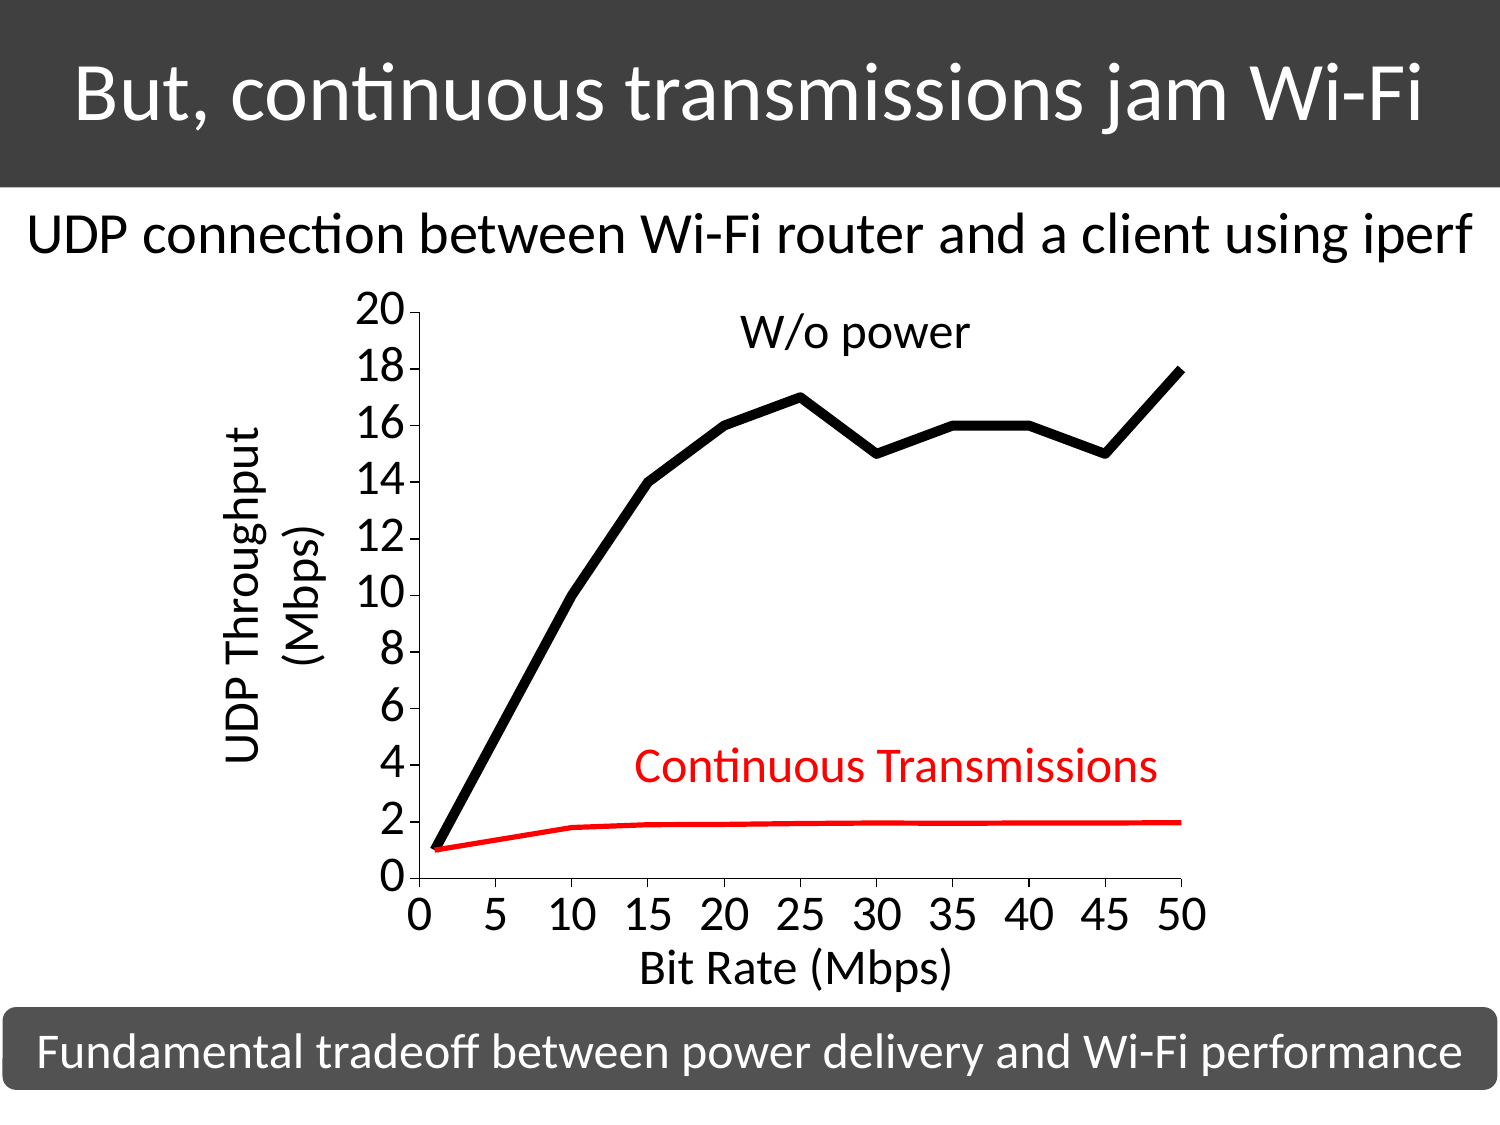

# But, continuous transmissions jam Wi-Fi
UDP connection between Wi-Fi router and a client using iperf

### Chart

| Category |  |  |
|---|---|---|
W/o power
UDP Throughput
(Mbps)
Continuous Transmissions
Bit Rate (Mbps)
Fundamental tradeoff between power delivery and Wi-Fi performance